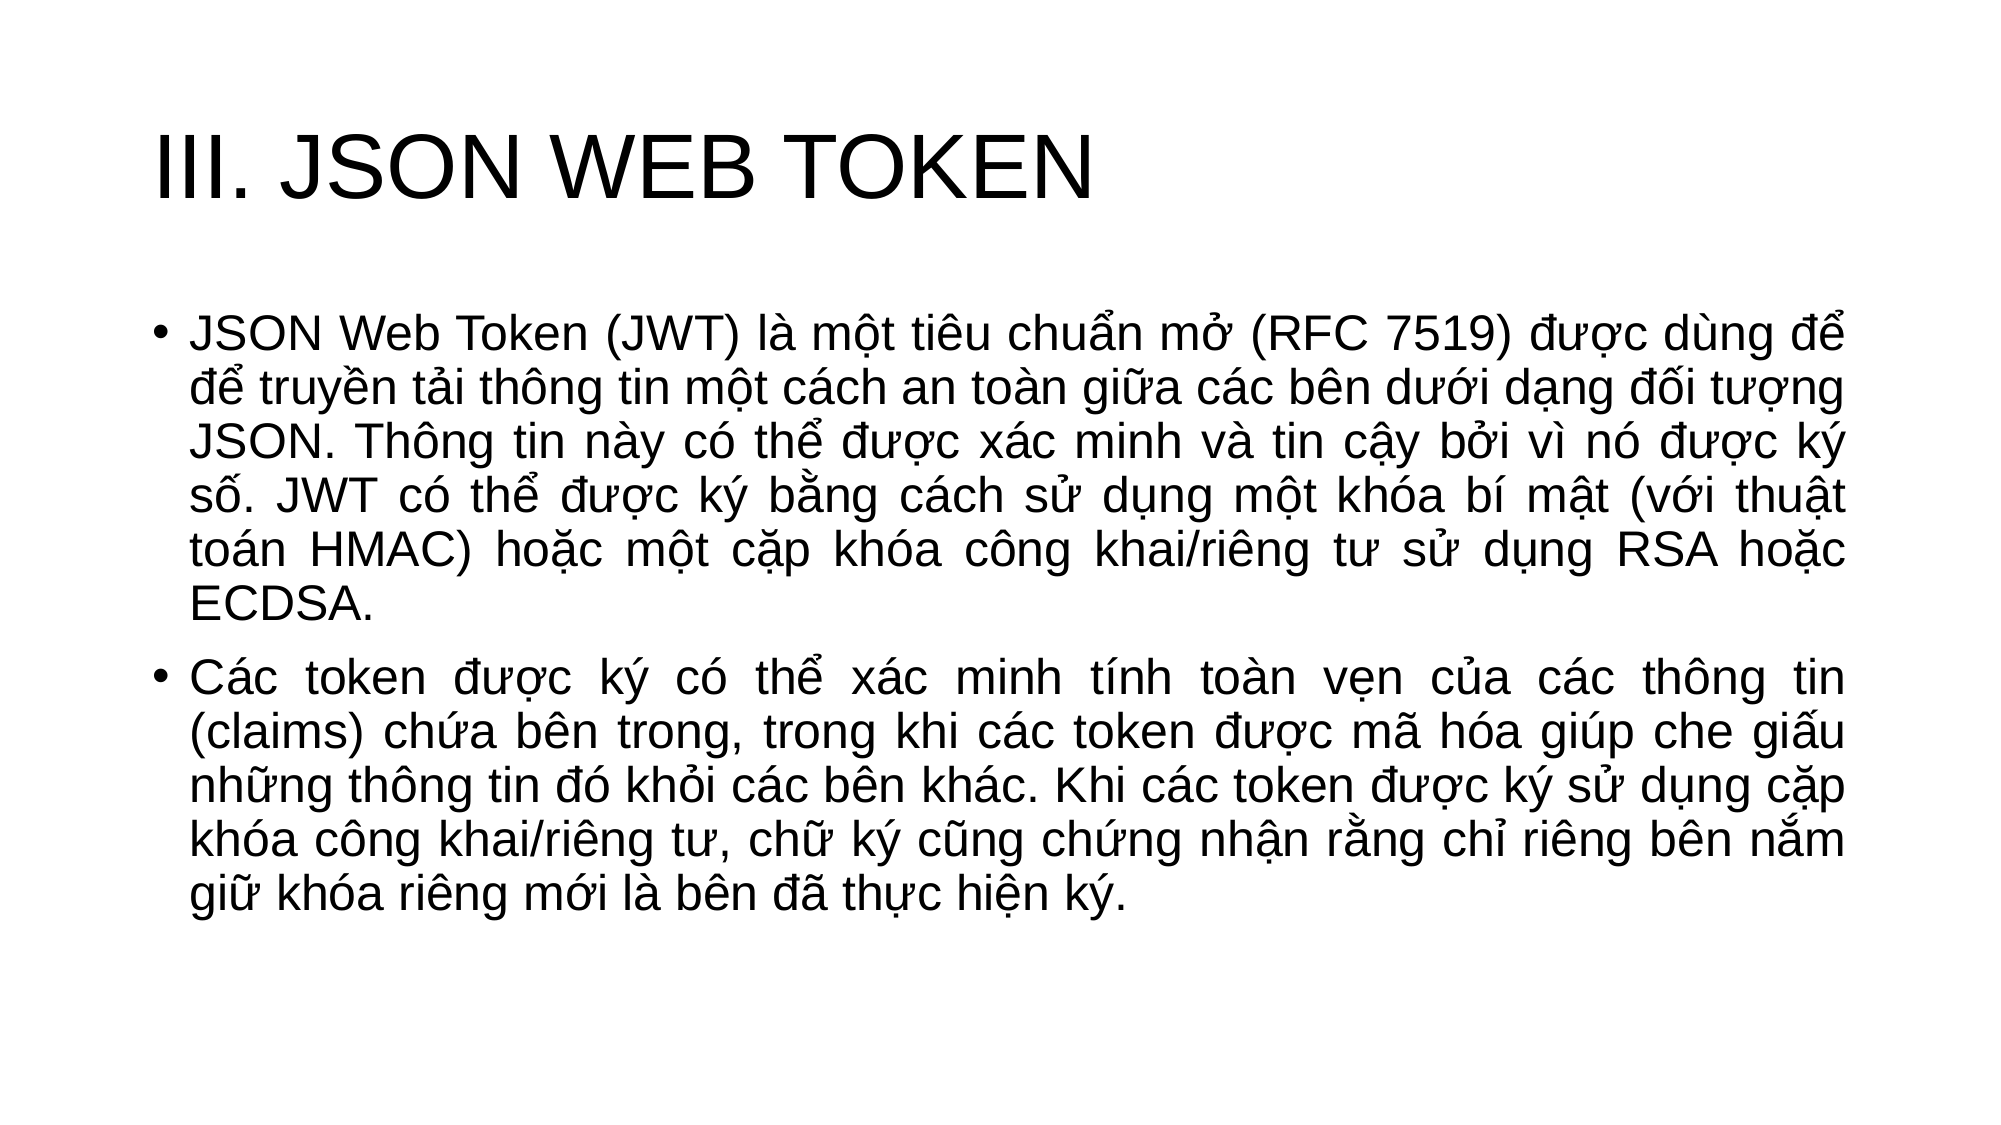

# III. JSON WEB TOKEN
JSON Web Token (JWT) là một tiêu chuẩn mở (RFC 7519) được dùng để để truyền tải thông tin một cách an toàn giữa các bên dưới dạng đối tượng JSON. Thông tin này có thể được xác minh và tin cậy bởi vì nó được ký số. JWT có thể được ký bằng cách sử dụng một khóa bí mật (với thuật toán HMAC) hoặc một cặp khóa công khai/riêng tư sử dụng RSA hoặc ECDSA.
Các token được ký có thể xác minh tính toàn vẹn của các thông tin (claims) chứa bên trong, trong khi các token được mã hóa giúp che giấu những thông tin đó khỏi các bên khác. Khi các token được ký sử dụng cặp khóa công khai/riêng tư, chữ ký cũng chứng nhận rằng chỉ riêng bên nắm giữ khóa riêng mới là bên đã thực hiện ký.